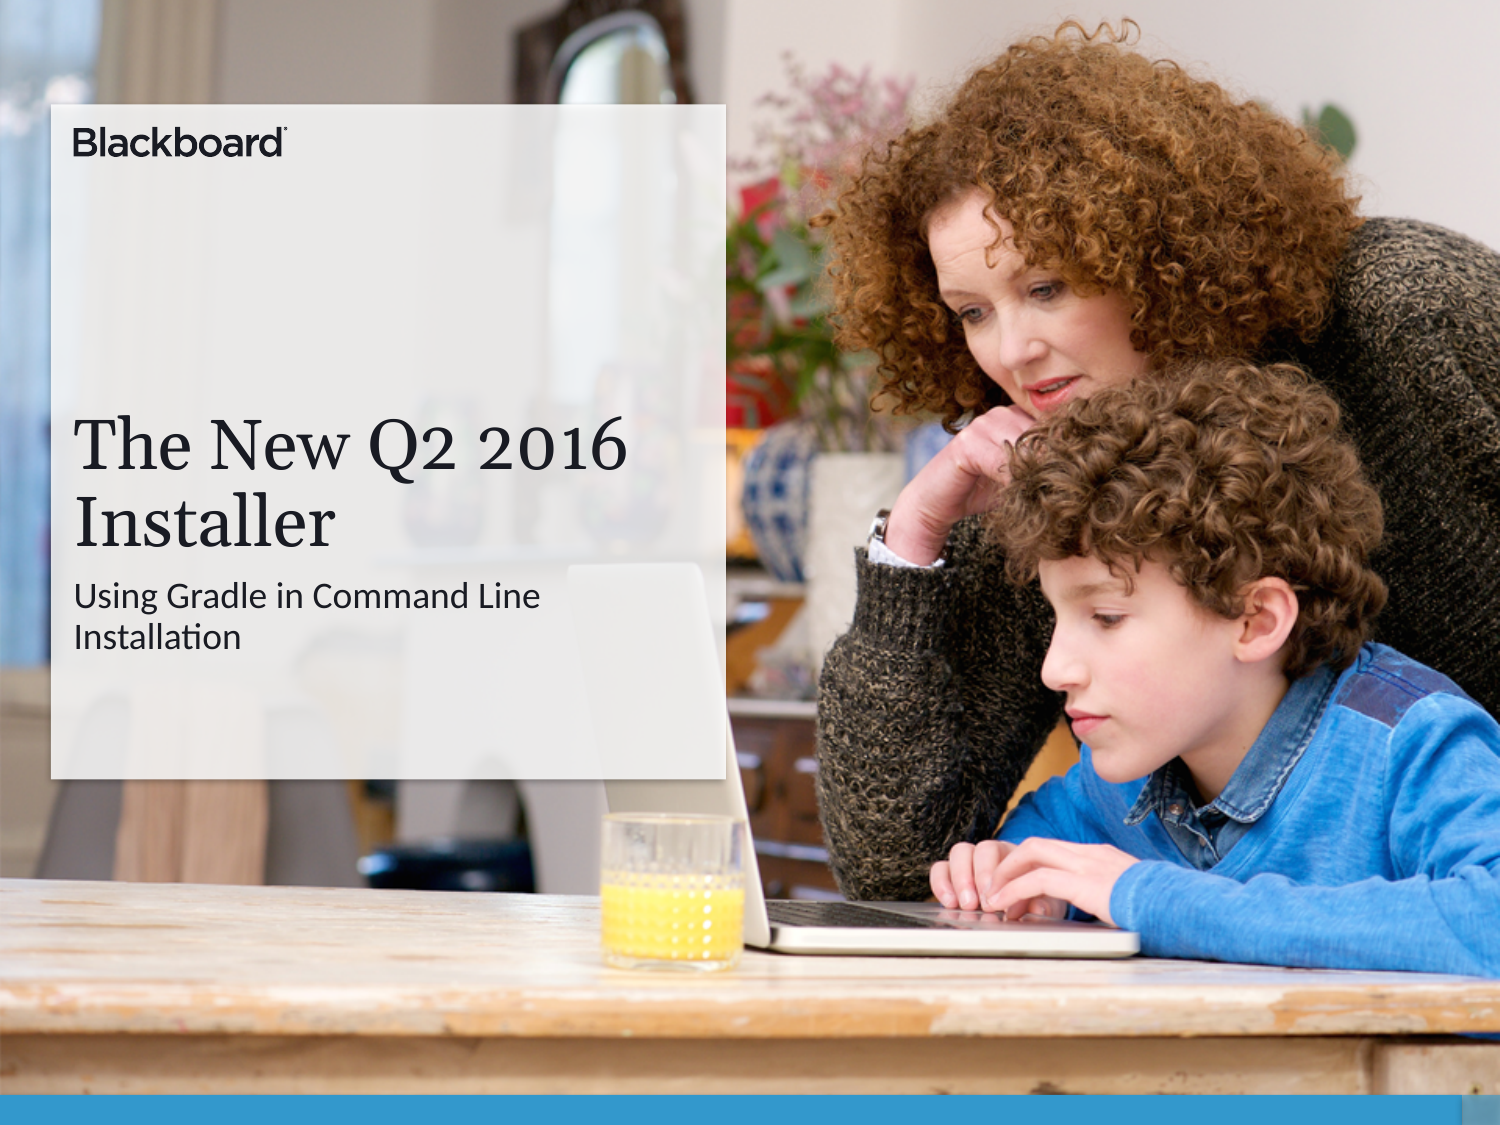

# The New Q2 2016 Installer
Using Gradle in Command Line Installation